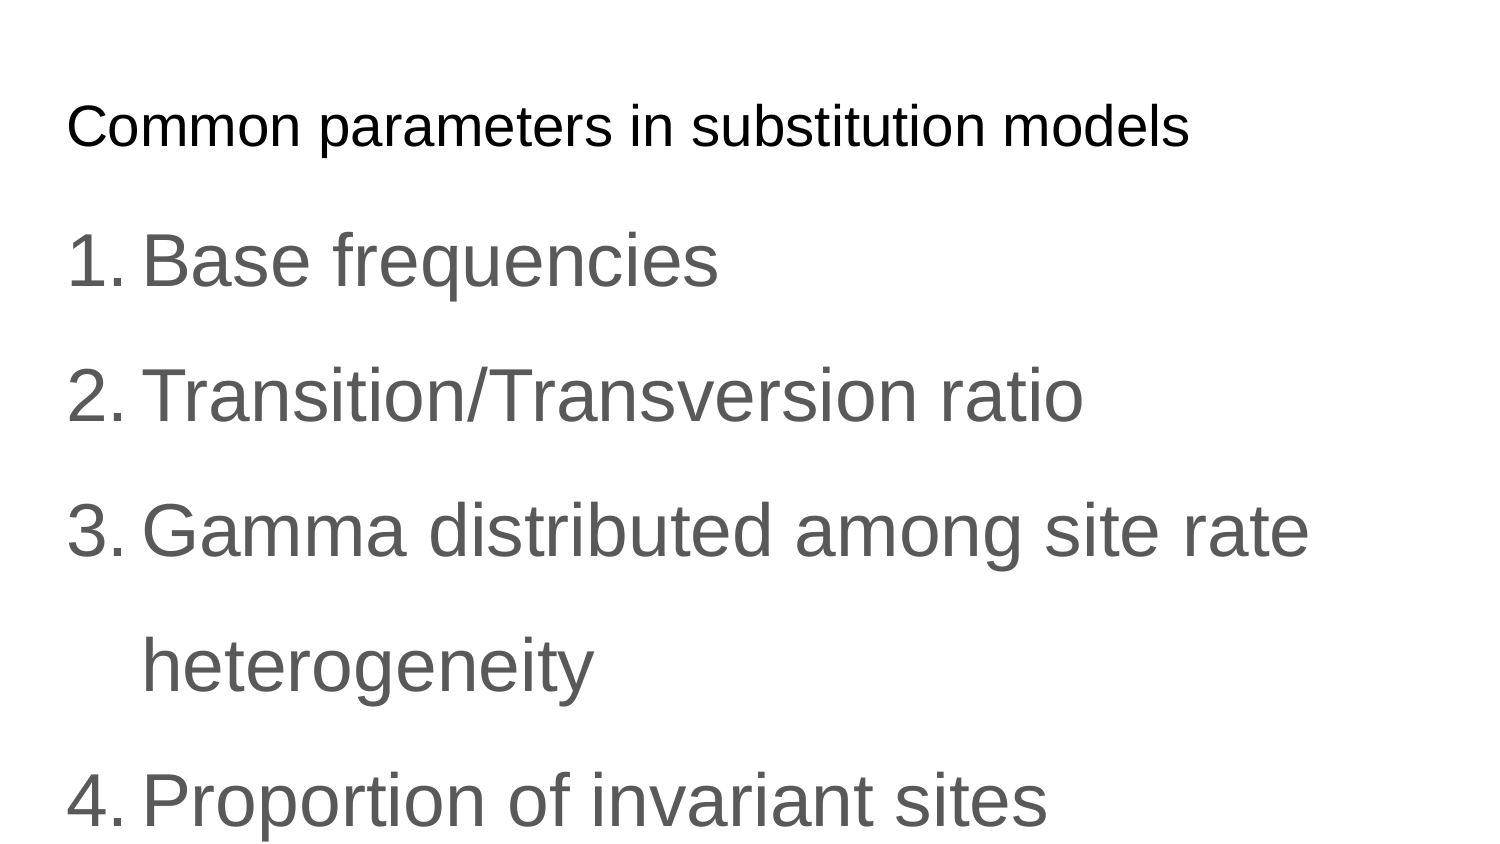

# Common parameters in substitution models
Base frequencies
Transition/Transversion ratio
Gamma distributed among site rate heterogeneity
Proportion of invariant sites